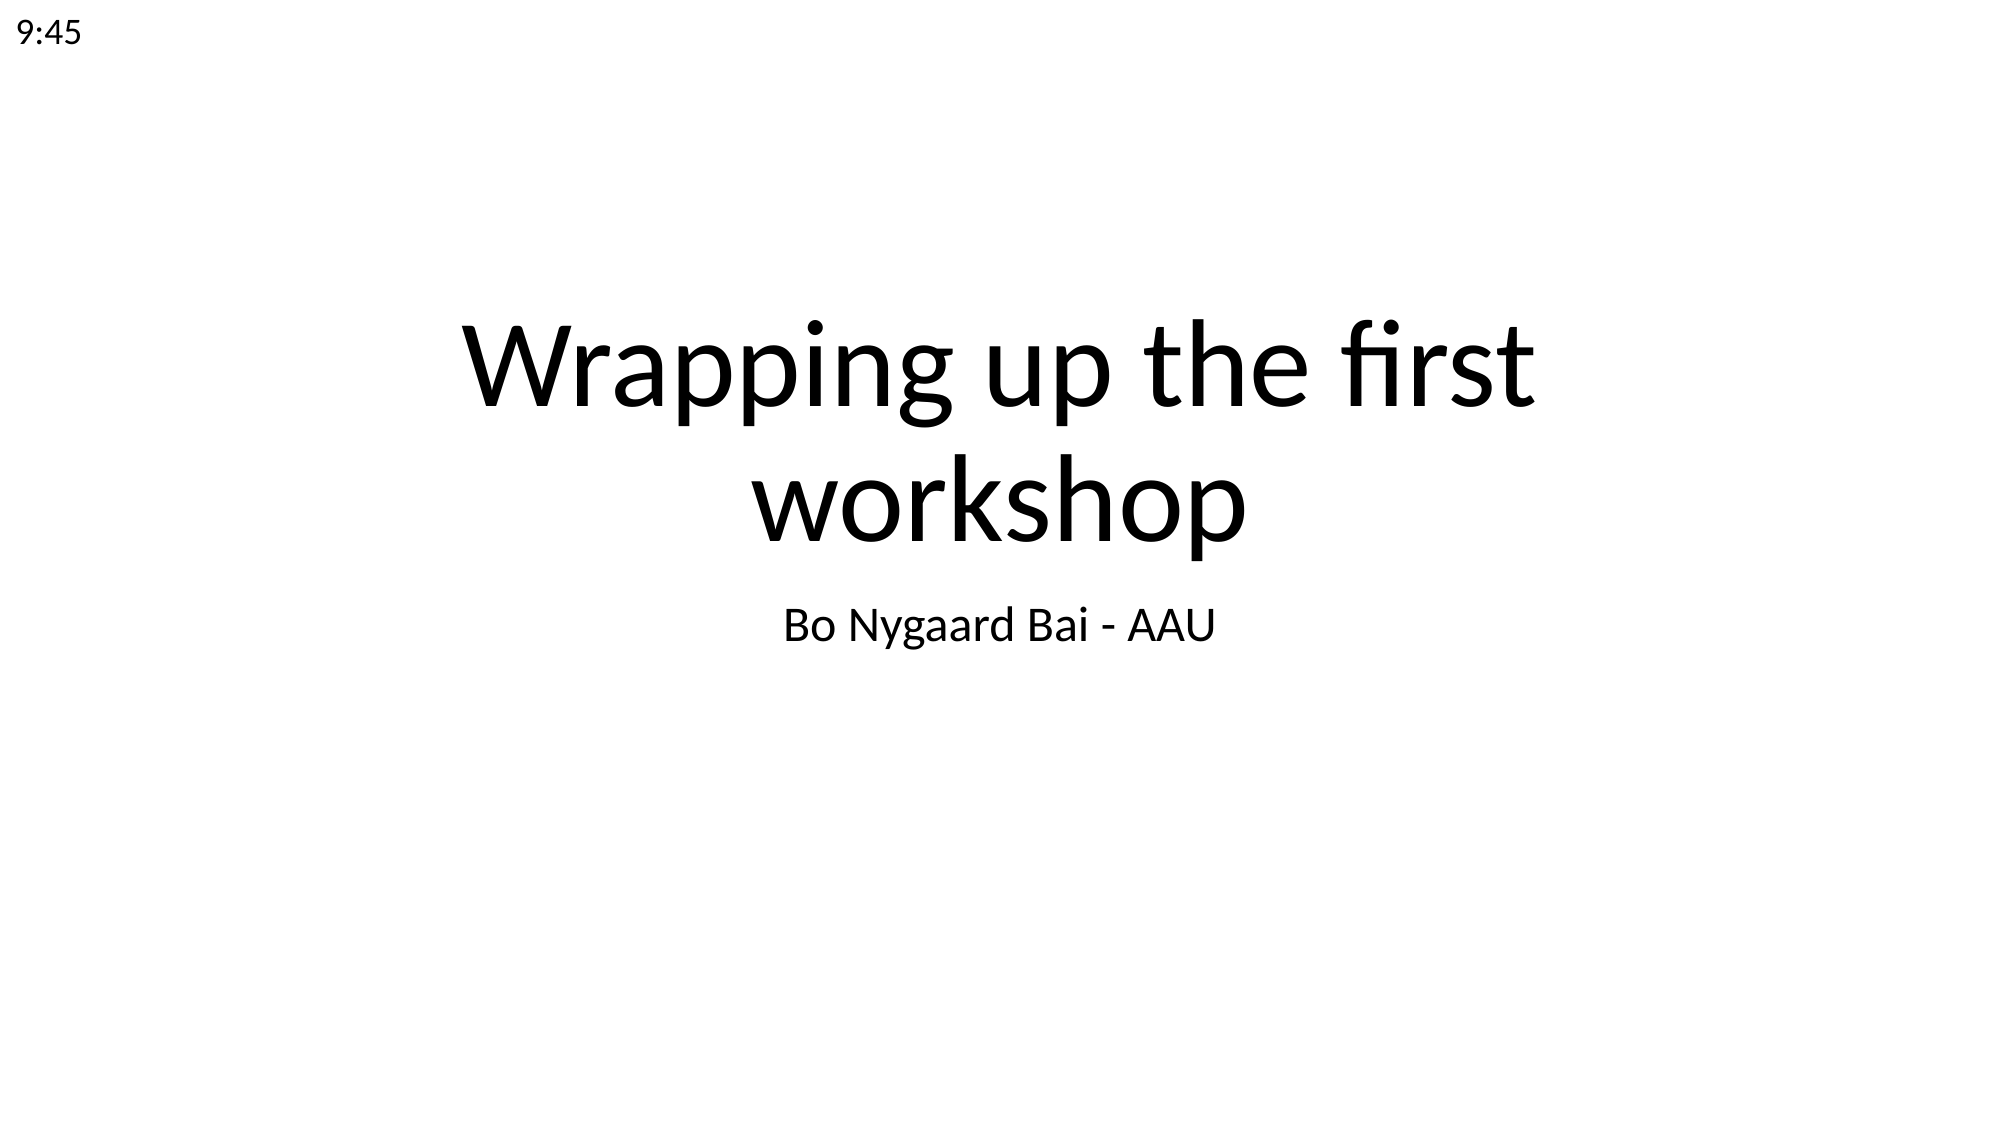

9:45
# Wrapping up the first workshop
Bo Nygaard Bai - AAU